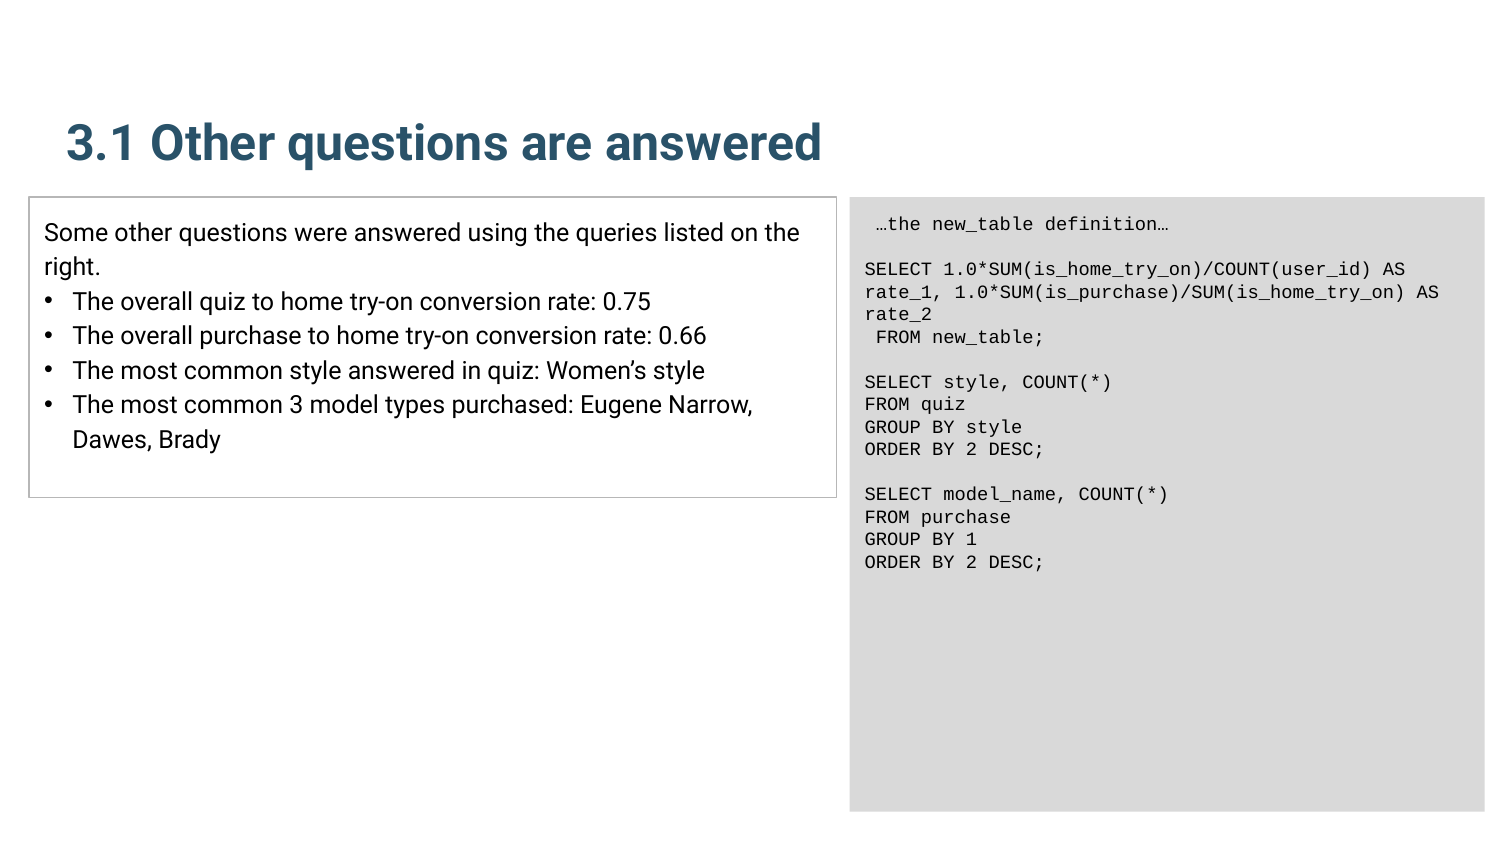

3.1 Other questions are answered
Some other questions were answered using the queries listed on the right.
The overall quiz to home try-on conversion rate: 0.75
The overall purchase to home try-on conversion rate: 0.66
The most common style answered in quiz: Women’s style
The most common 3 model types purchased: Eugene Narrow, Dawes, Brady

 …the new_table definition…

SELECT 1.0*SUM(is_home_try_on)/COUNT(user_id) AS rate_1, 1.0*SUM(is_purchase)/SUM(is_home_try_on) AS rate_2
 FROM new_table;

SELECT style, COUNT(*)
FROM quiz
GROUP BY style
ORDER BY 2 DESC;

SELECT model_name, COUNT(*)
FROM purchase
GROUP BY 1
ORDER BY 2 DESC;